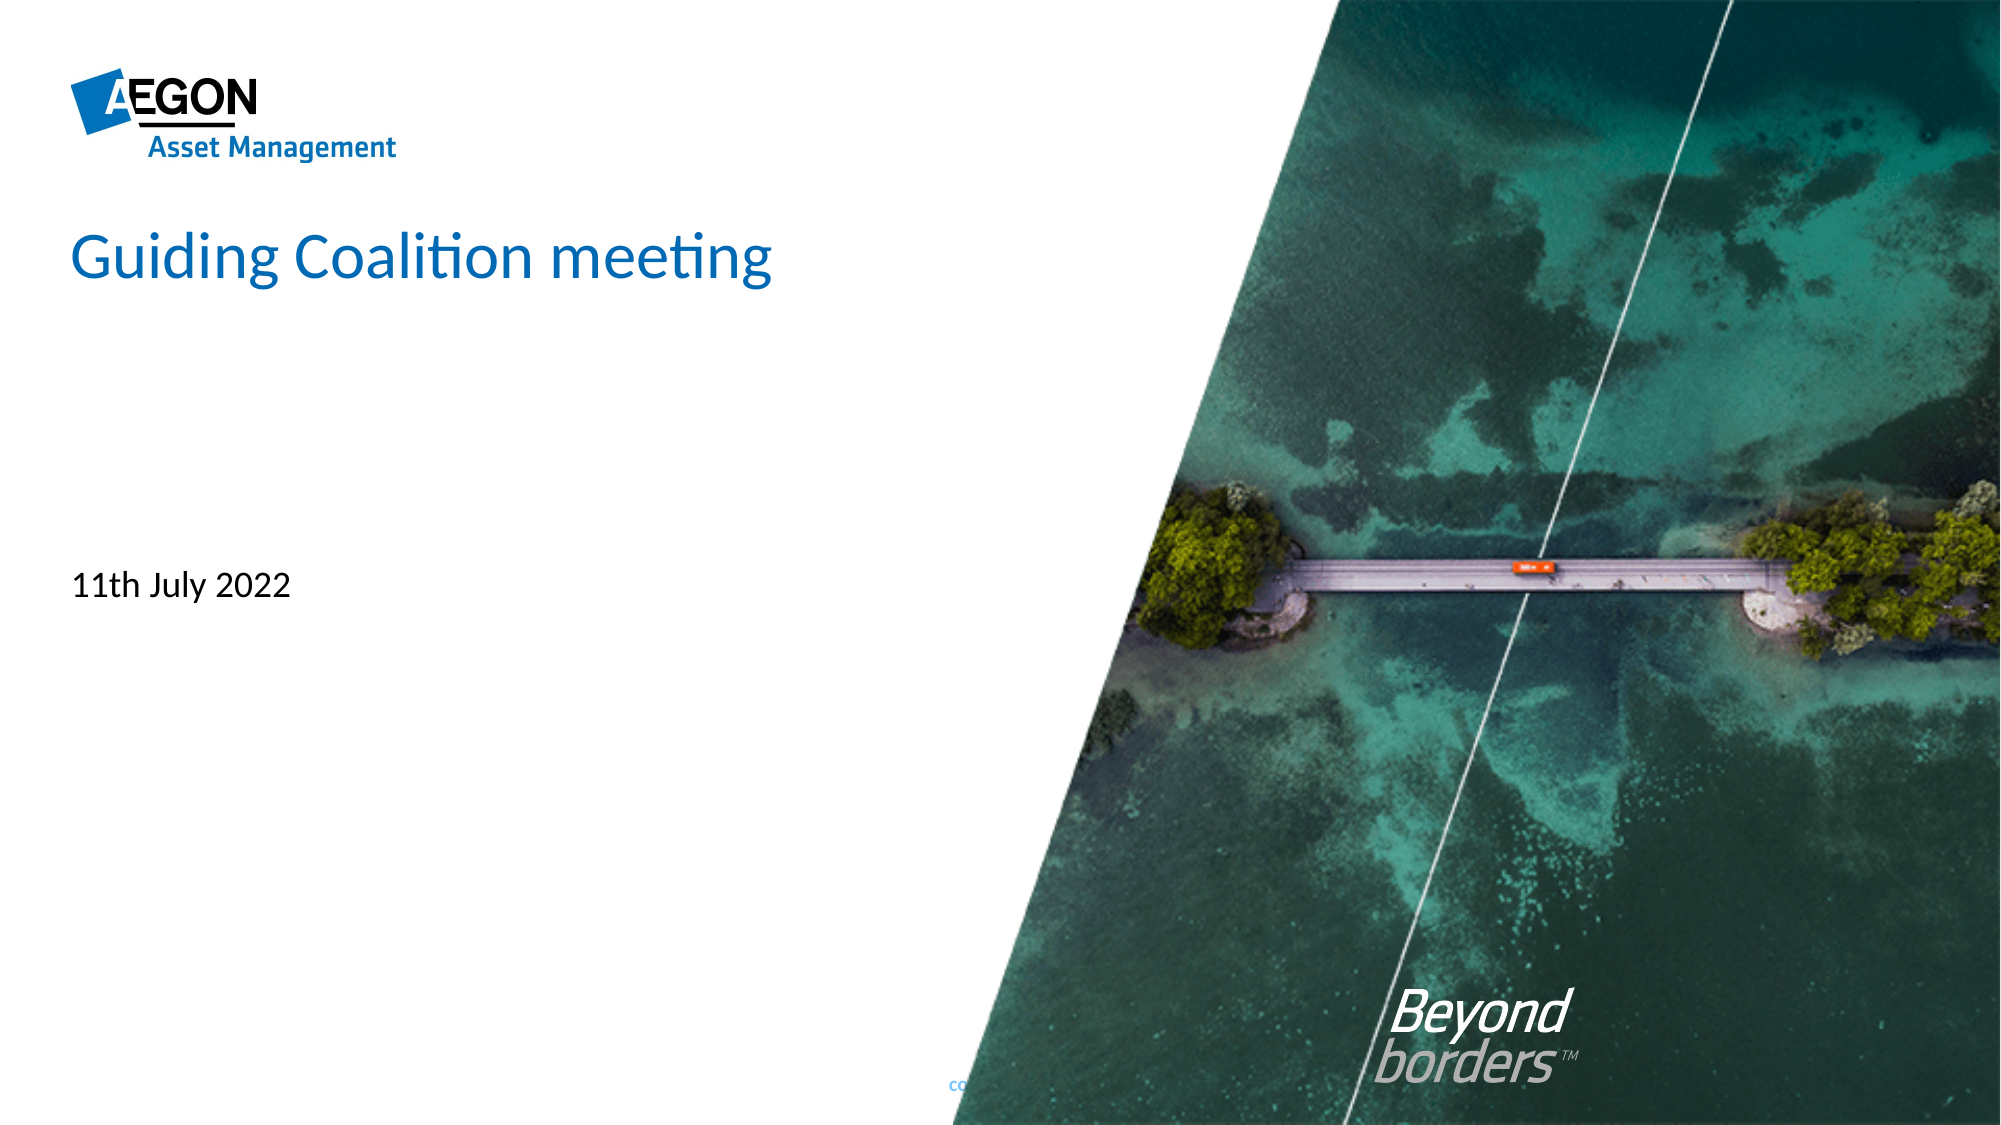

# Guiding Coalition meeting
11th July 2022